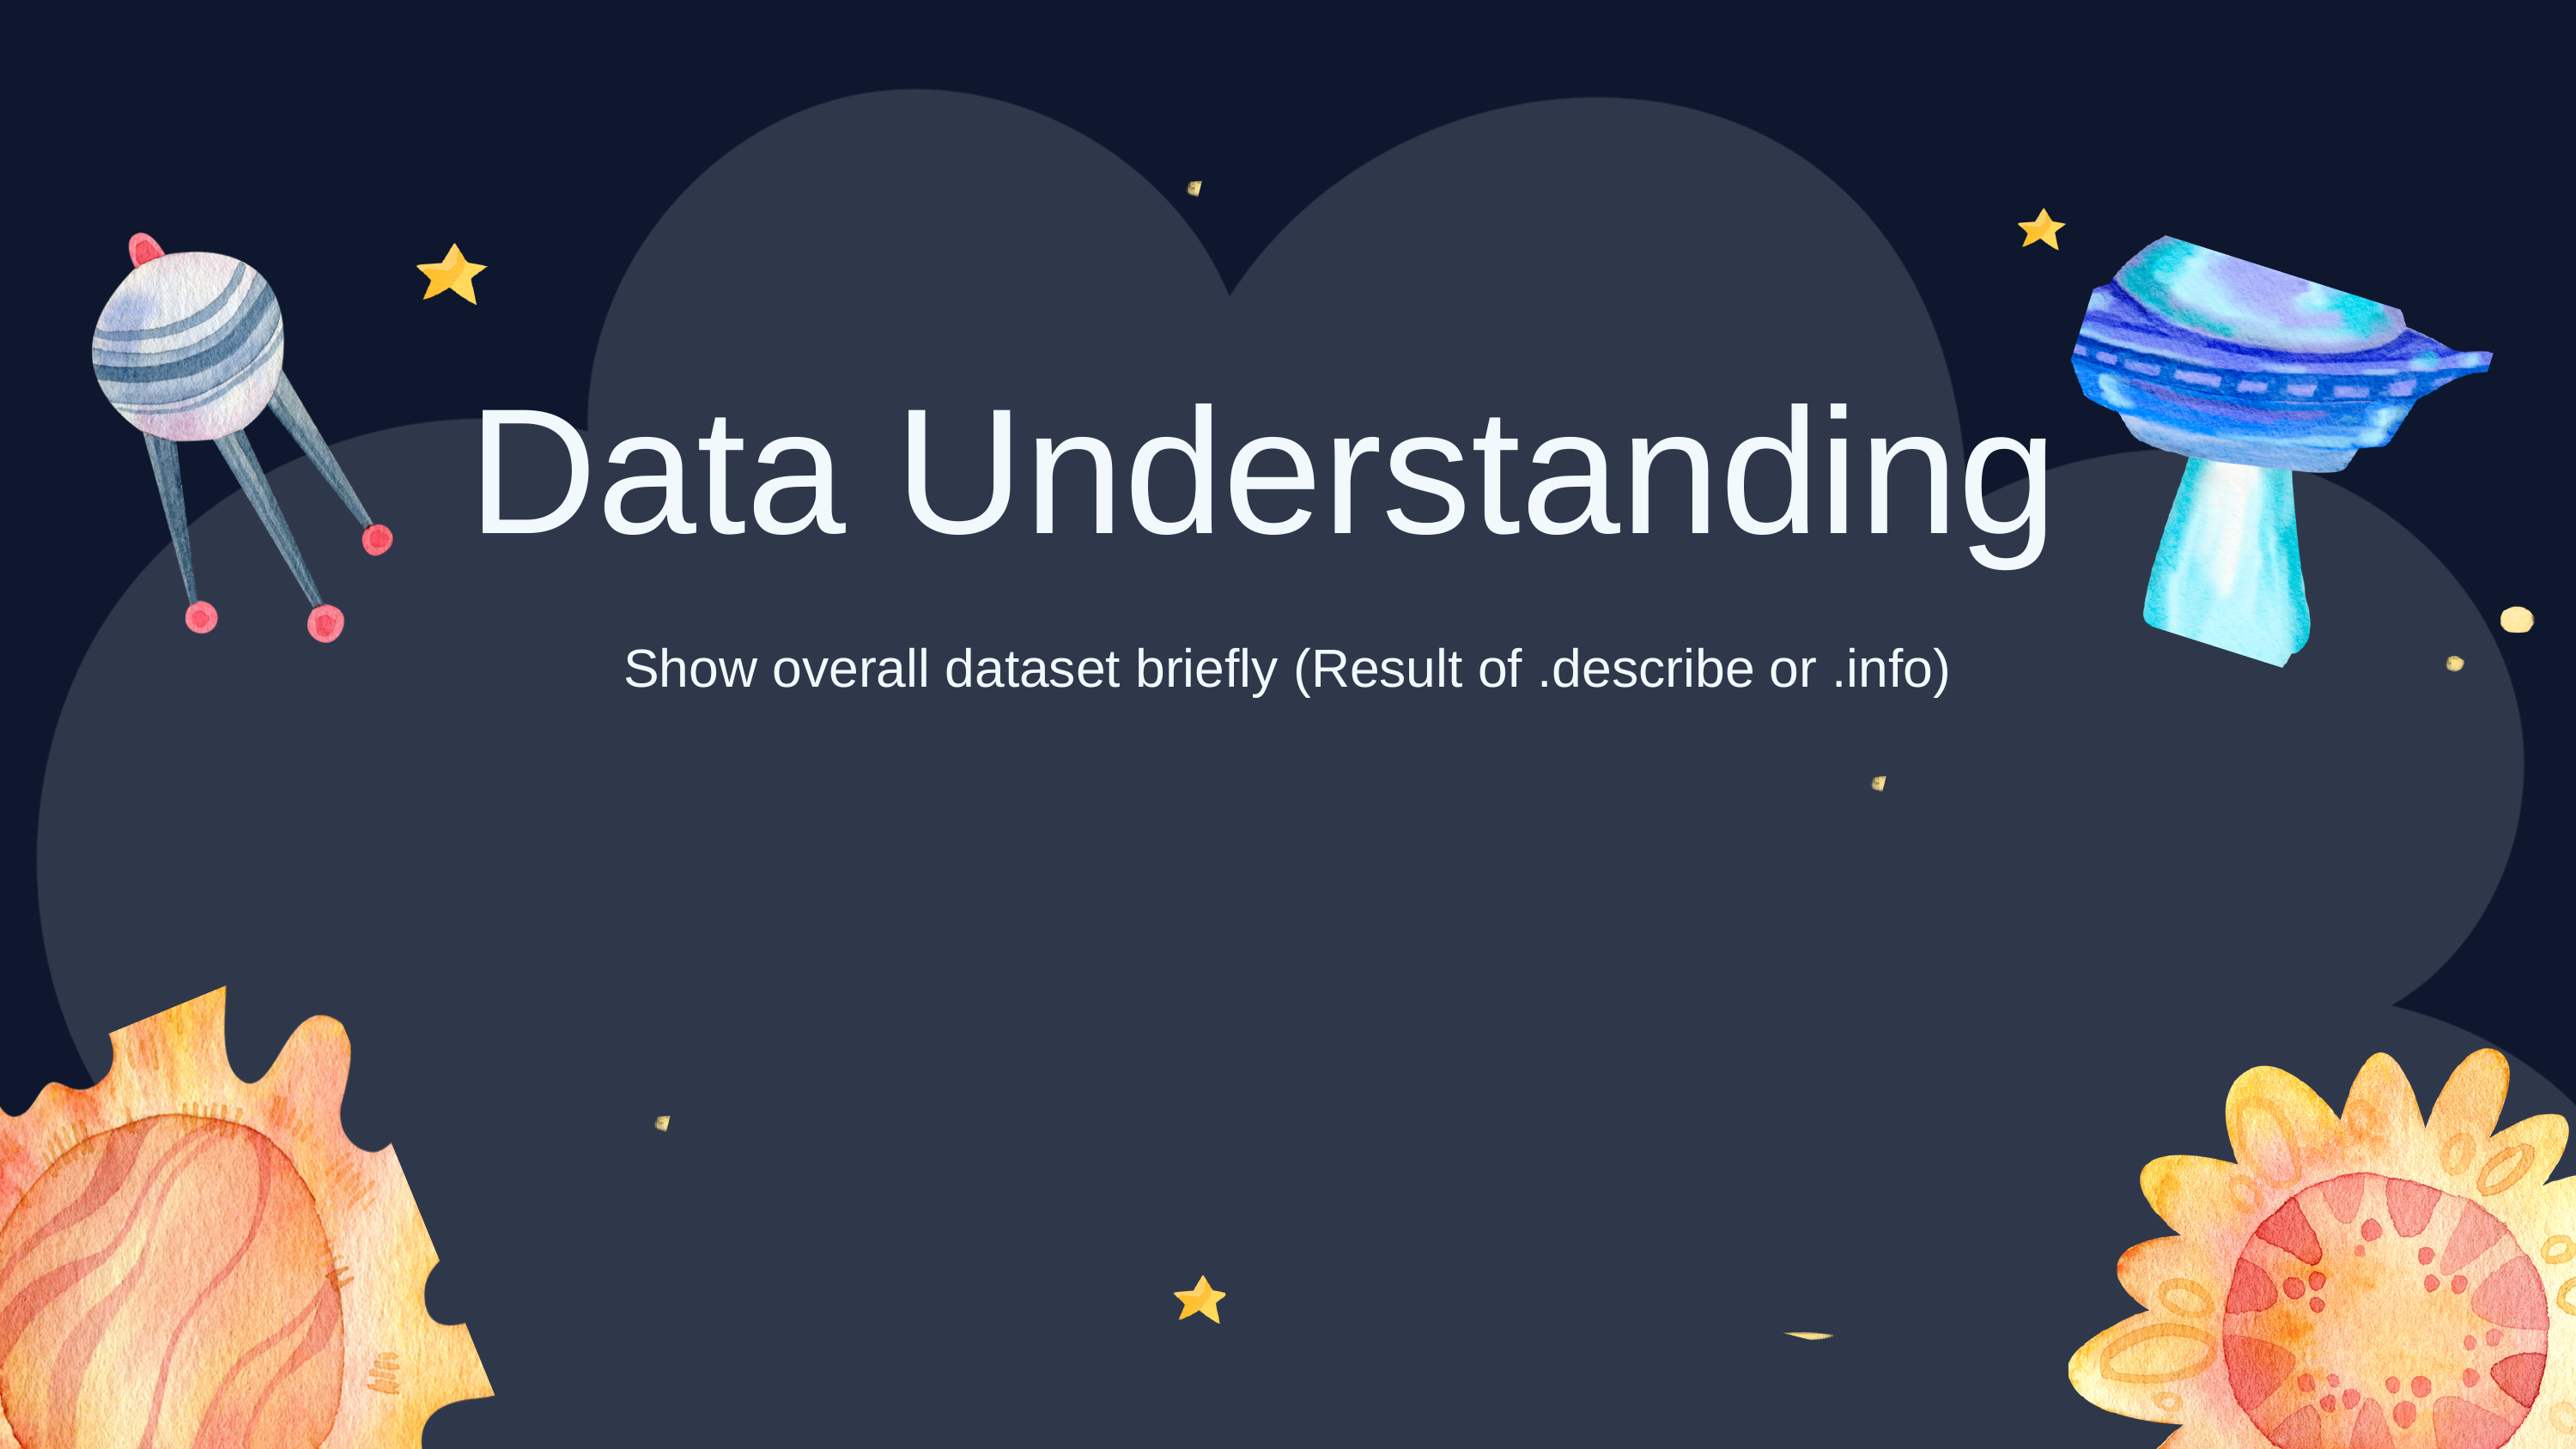

Data Understanding

Show overall dataset briefly (Result of .describe or .info)